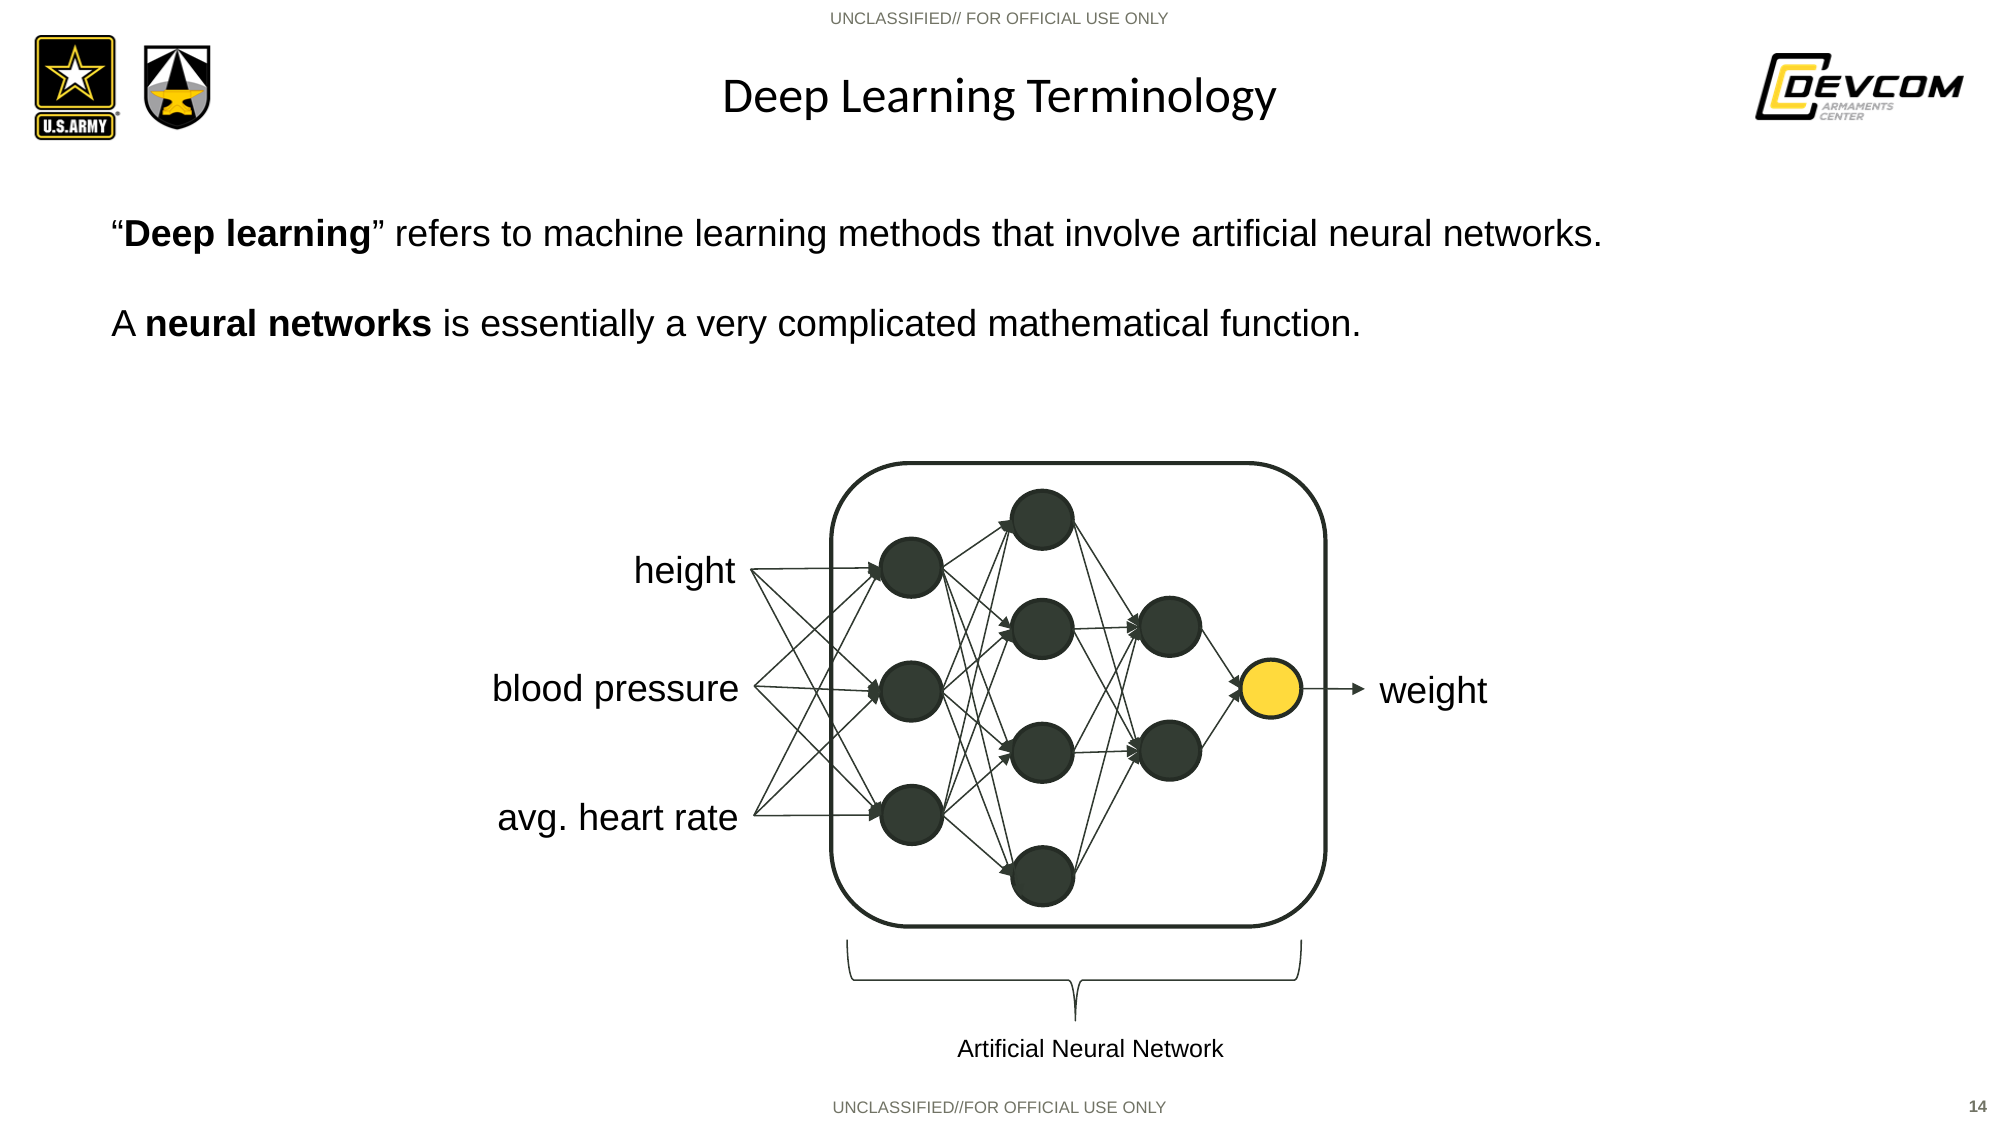

Deep Learning Terminology
“Deep learning” refers to machine learning methods that involve artificial neural networks.

A neural networks is essentially a very complicated mathematical function.

height

blood pressure
weight

avg. heart rate

Artificial Neural Network